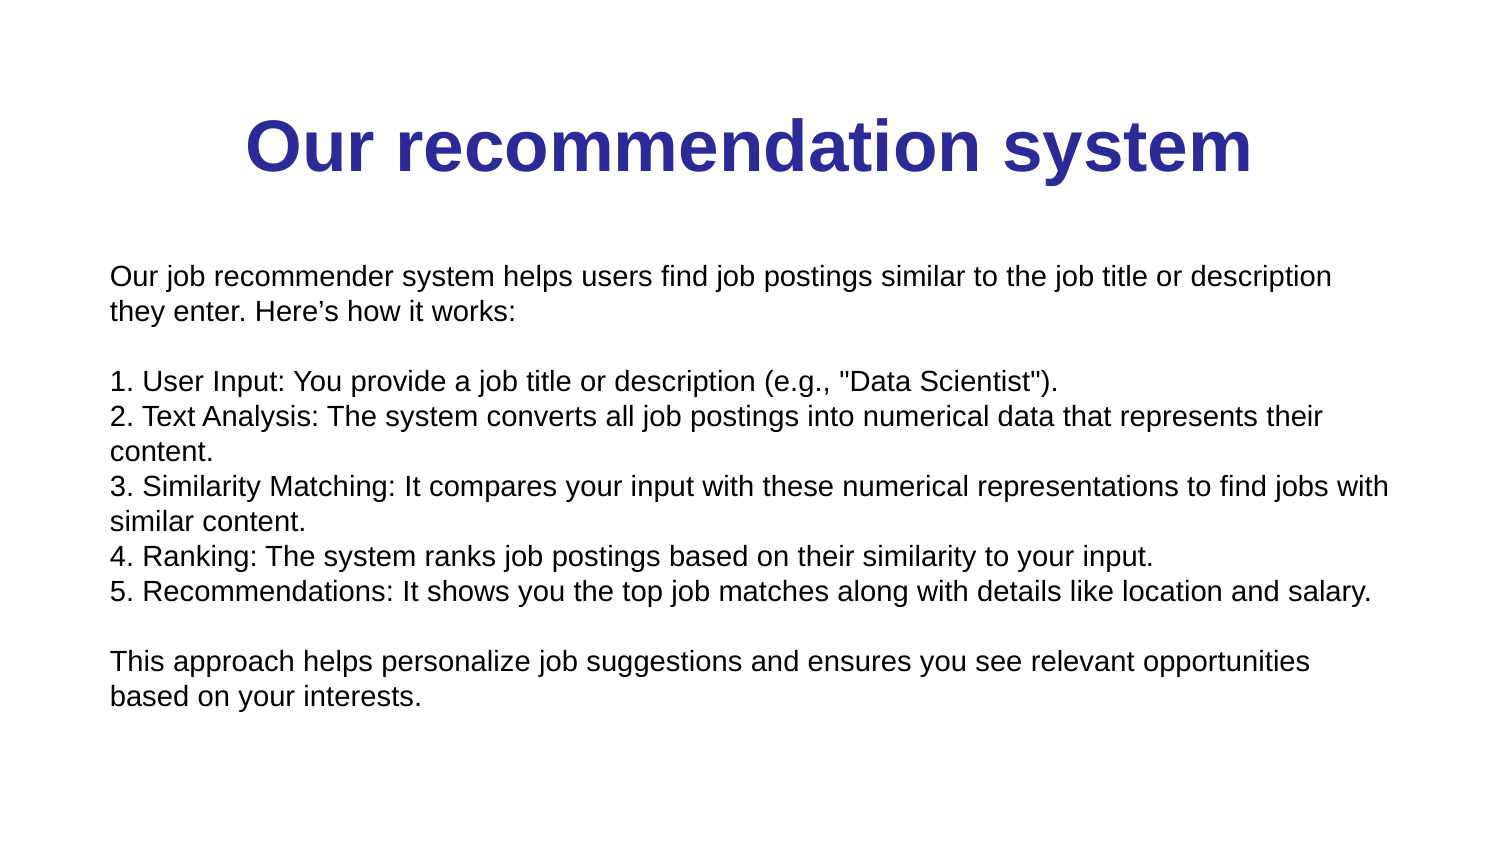

# Our recommendation system
Our job recommender system helps users find job postings similar to the job title or description they enter. Here’s how it works:

1. User Input: You provide a job title or description (e.g., "Data Scientist").
2. Text Analysis: The system converts all job postings into numerical data that represents their content.
3. Similarity Matching: It compares your input with these numerical representations to find jobs with similar content.
4. Ranking: The system ranks job postings based on their similarity to your input.
5. Recommendations: It shows you the top job matches along with details like location and salary.

This approach helps personalize job suggestions and ensures you see relevant opportunities based on your interests.